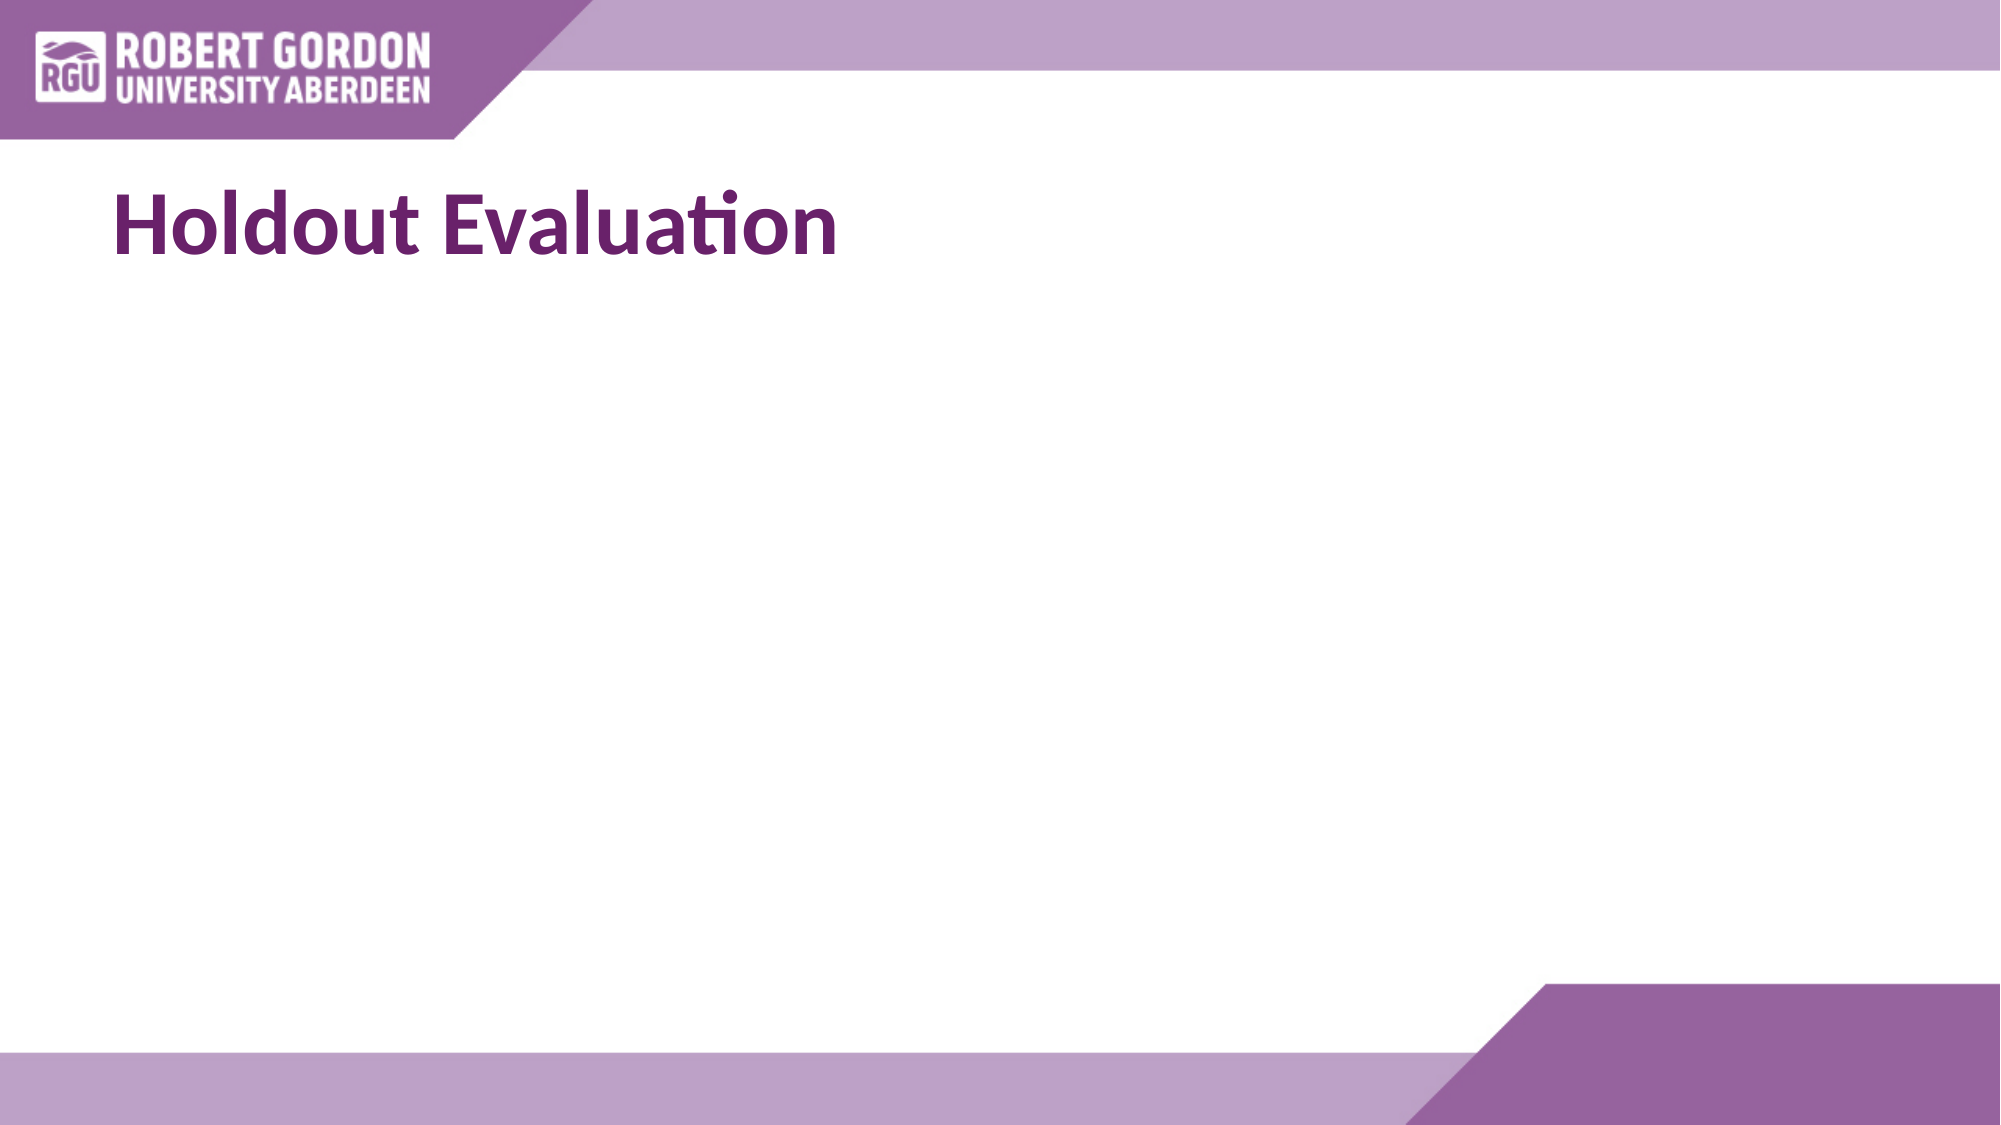

# Holdout Evaluation
Samples should be representative
Each class is represented with approximately equal proportions in both subsets
This is called stratified hold-out
Repeated holdout
Randomly select test set each iteration
Calculate average metric (e.g. error)
Can overlapping test sets be avoided?
Exploit test-train splits, but…